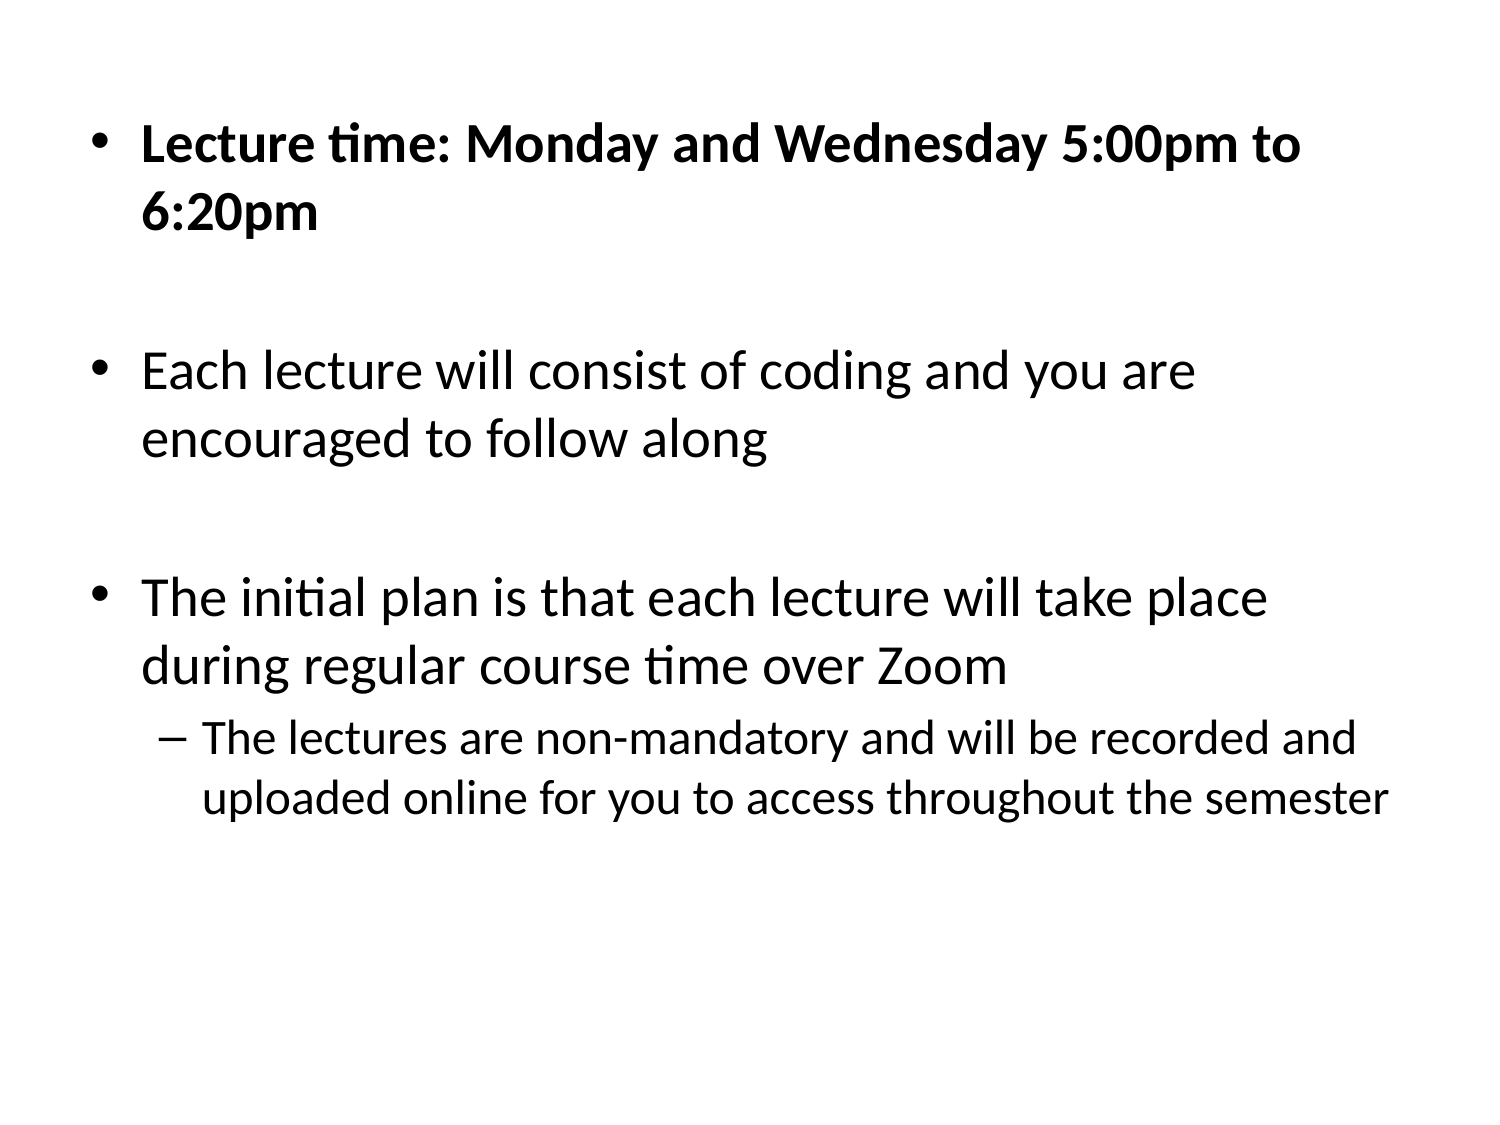

Lecture time: Monday and Wednesday 5:00pm to 6:20pm

Each lecture will consist of coding and you are encouraged to follow along

The initial plan is that each lecture will take place during regular course time over Zoom
The lectures are non-mandatory and will be recorded and uploaded online for you to access throughout the semester